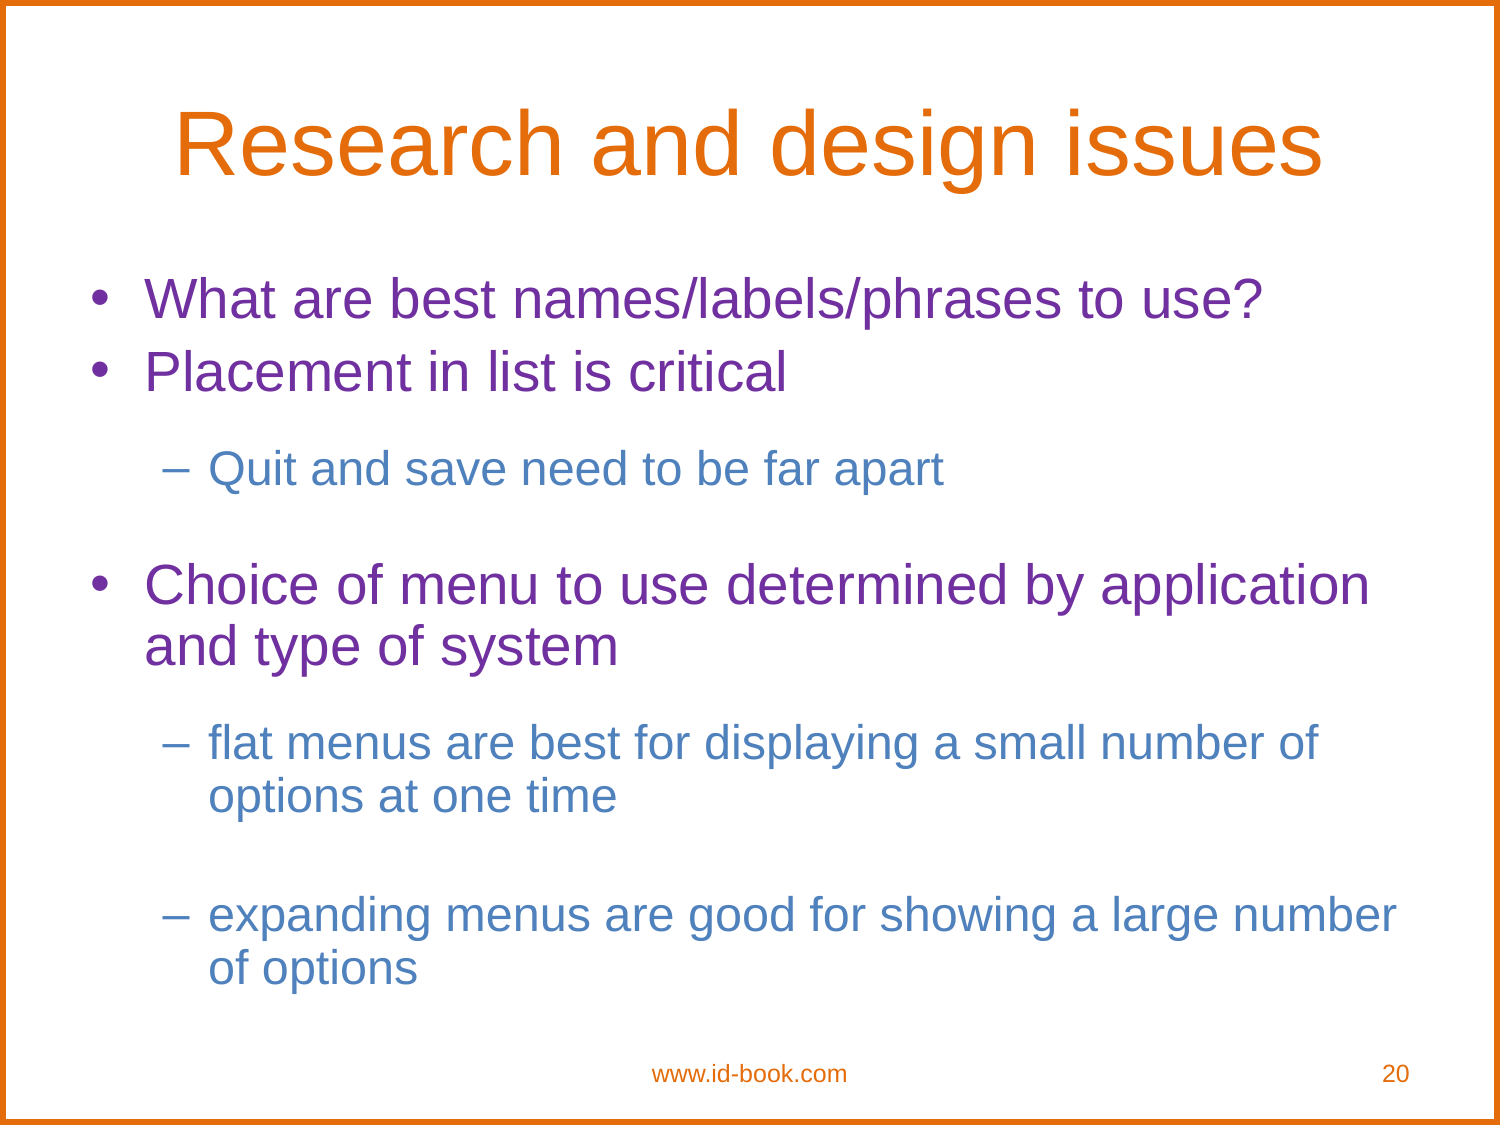

Research and design issues
What are best names/labels/phrases to use?
Placement in list is critical

Quit and save need to be far apart

Choice of menu to use determined by application and type of system

flat menus are best for displaying a small number of options at one time

expanding menus are good for showing a large number of options

www.id-book.com
20